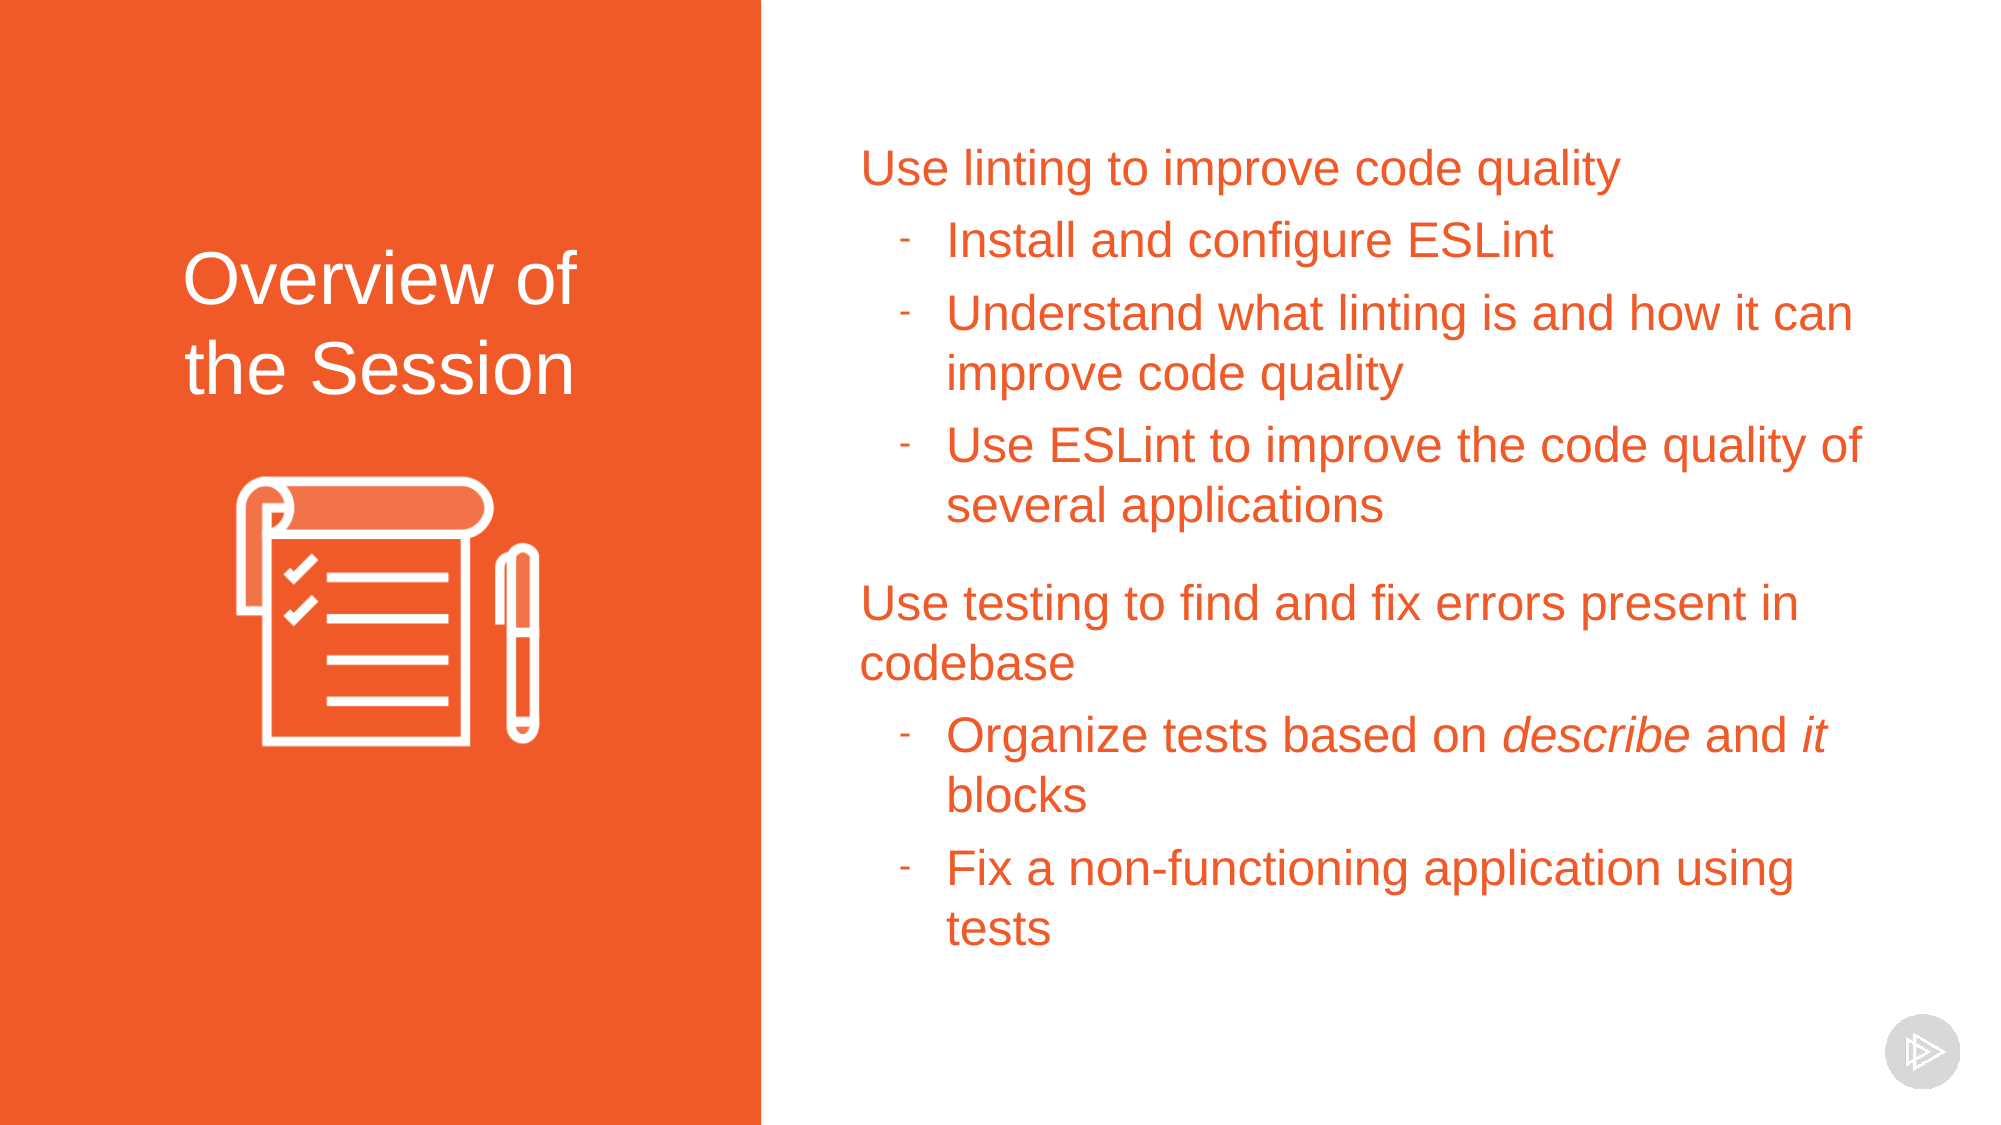

Use linting to improve code quality
Install and configure ESLint
Understand what linting is and how it can improve code quality
Use ESLint to improve the code quality of several applications
Use testing to find and fix errors present in codebase
Organize tests based on describe and it blocks
Fix a non-functioning application using tests
Overview of the Session